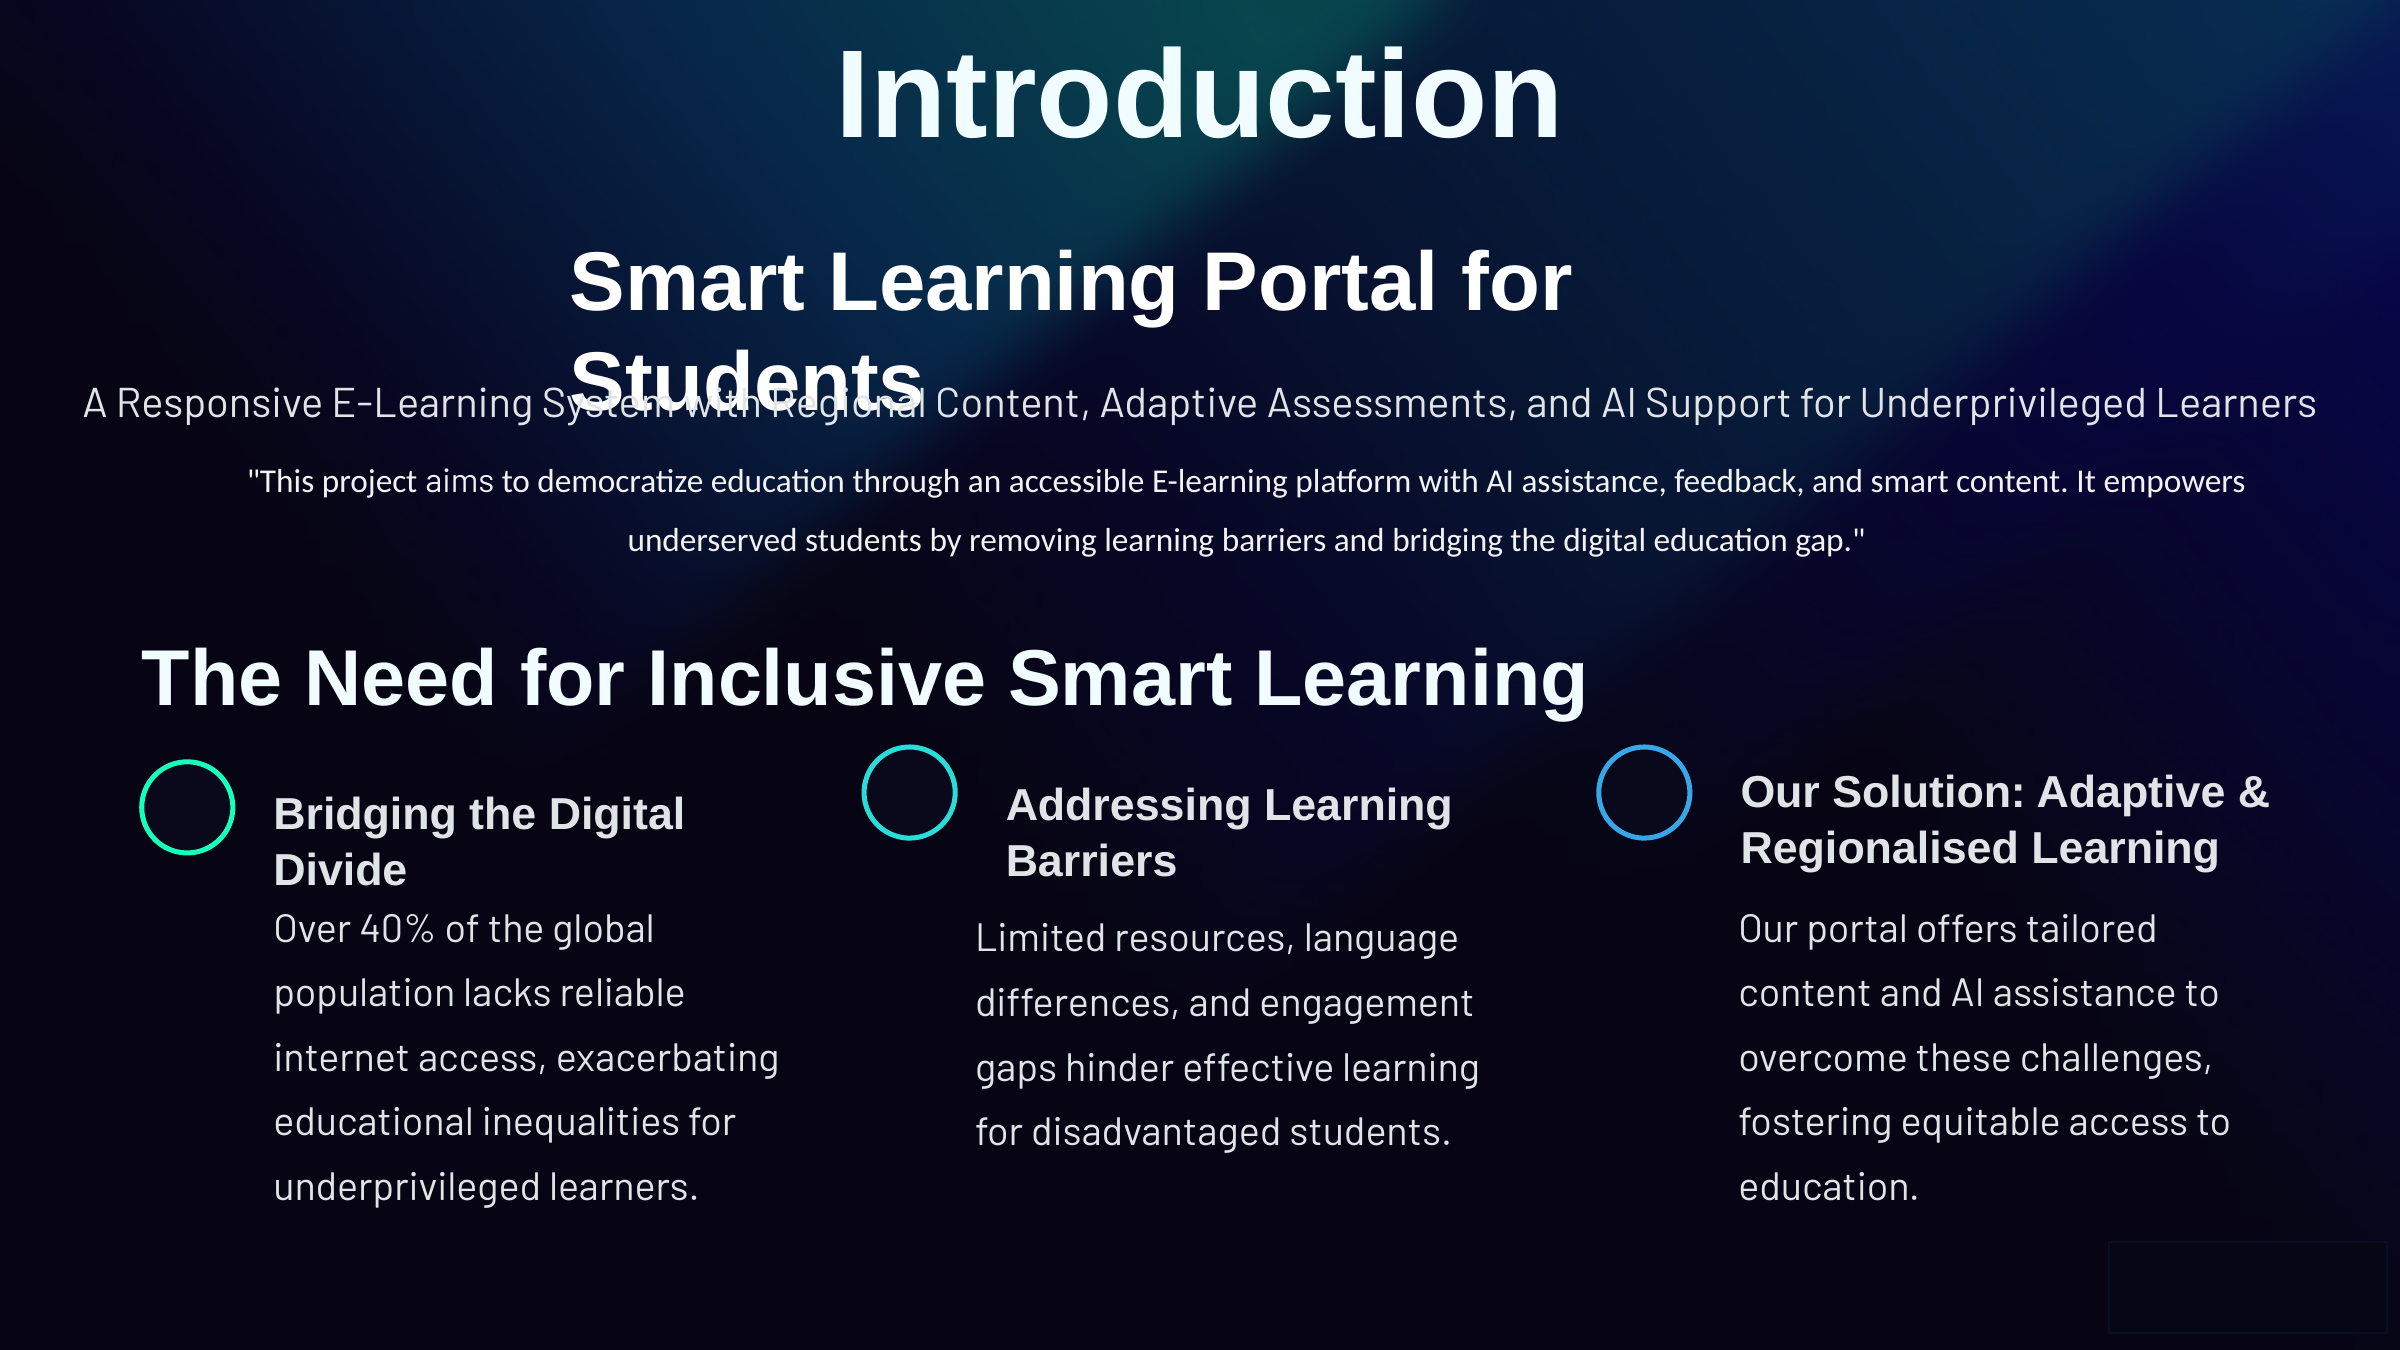

Introduction
Smart Learning Portal for Students

A Responsive E-Learning System with Regional Content, Adaptive Assessments, and AI Support for Underprivileged Learners
"This project aims to democratize education through an accessible E-learning platform with AI assistance, feedback, and smart content. It empowers underserved students by removing learning barriers and bridging the digital education gap."
The Need for Inclusive Smart Learning

Our Solution: Adaptive & Regionalised Learning

Addressing Learning Barriers
Bridging the Digital Divide
Our portal offers tailored content and AI assistance to overcome these challenges, fostering equitable access to education.
Over 40% of the global population lacks reliable internet access, exacerbating educational inequalities for underprivileged learners.
Limited resources, language differences, and engagement gaps hinder effective learning for disadvantaged students.